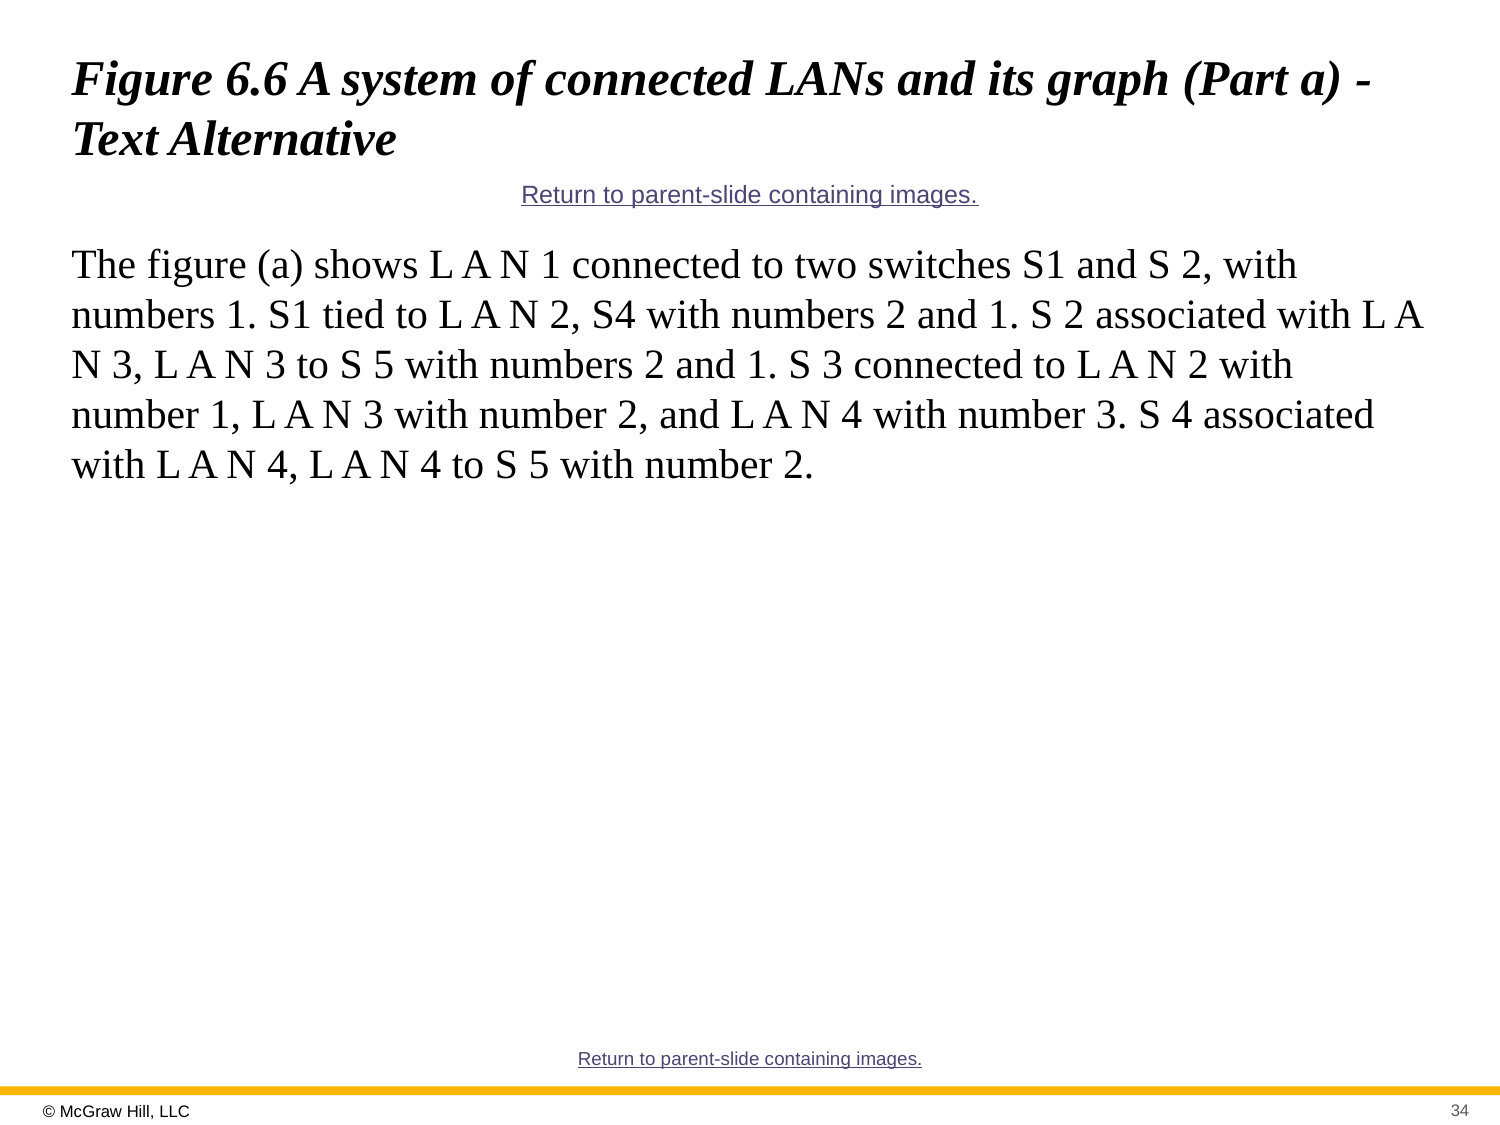

# Figure 6.6 A system of connected LANs and its graph (Part a) - Text Alternative
Return to parent-slide containing images.
The figure (a) shows L A N 1 connected to two switches S1 and S 2, with numbers 1. S1 tied to L A N 2, S4 with numbers 2 and 1. S 2 associated with L A N 3, L A N 3 to S 5 with numbers 2 and 1. S 3 connected to L A N 2 with number 1, L A N 3 with number 2, and L A N 4 with number 3. S 4 associated with L A N 4, L A N 4 to S 5 with number 2.
Return to parent-slide containing images.
34